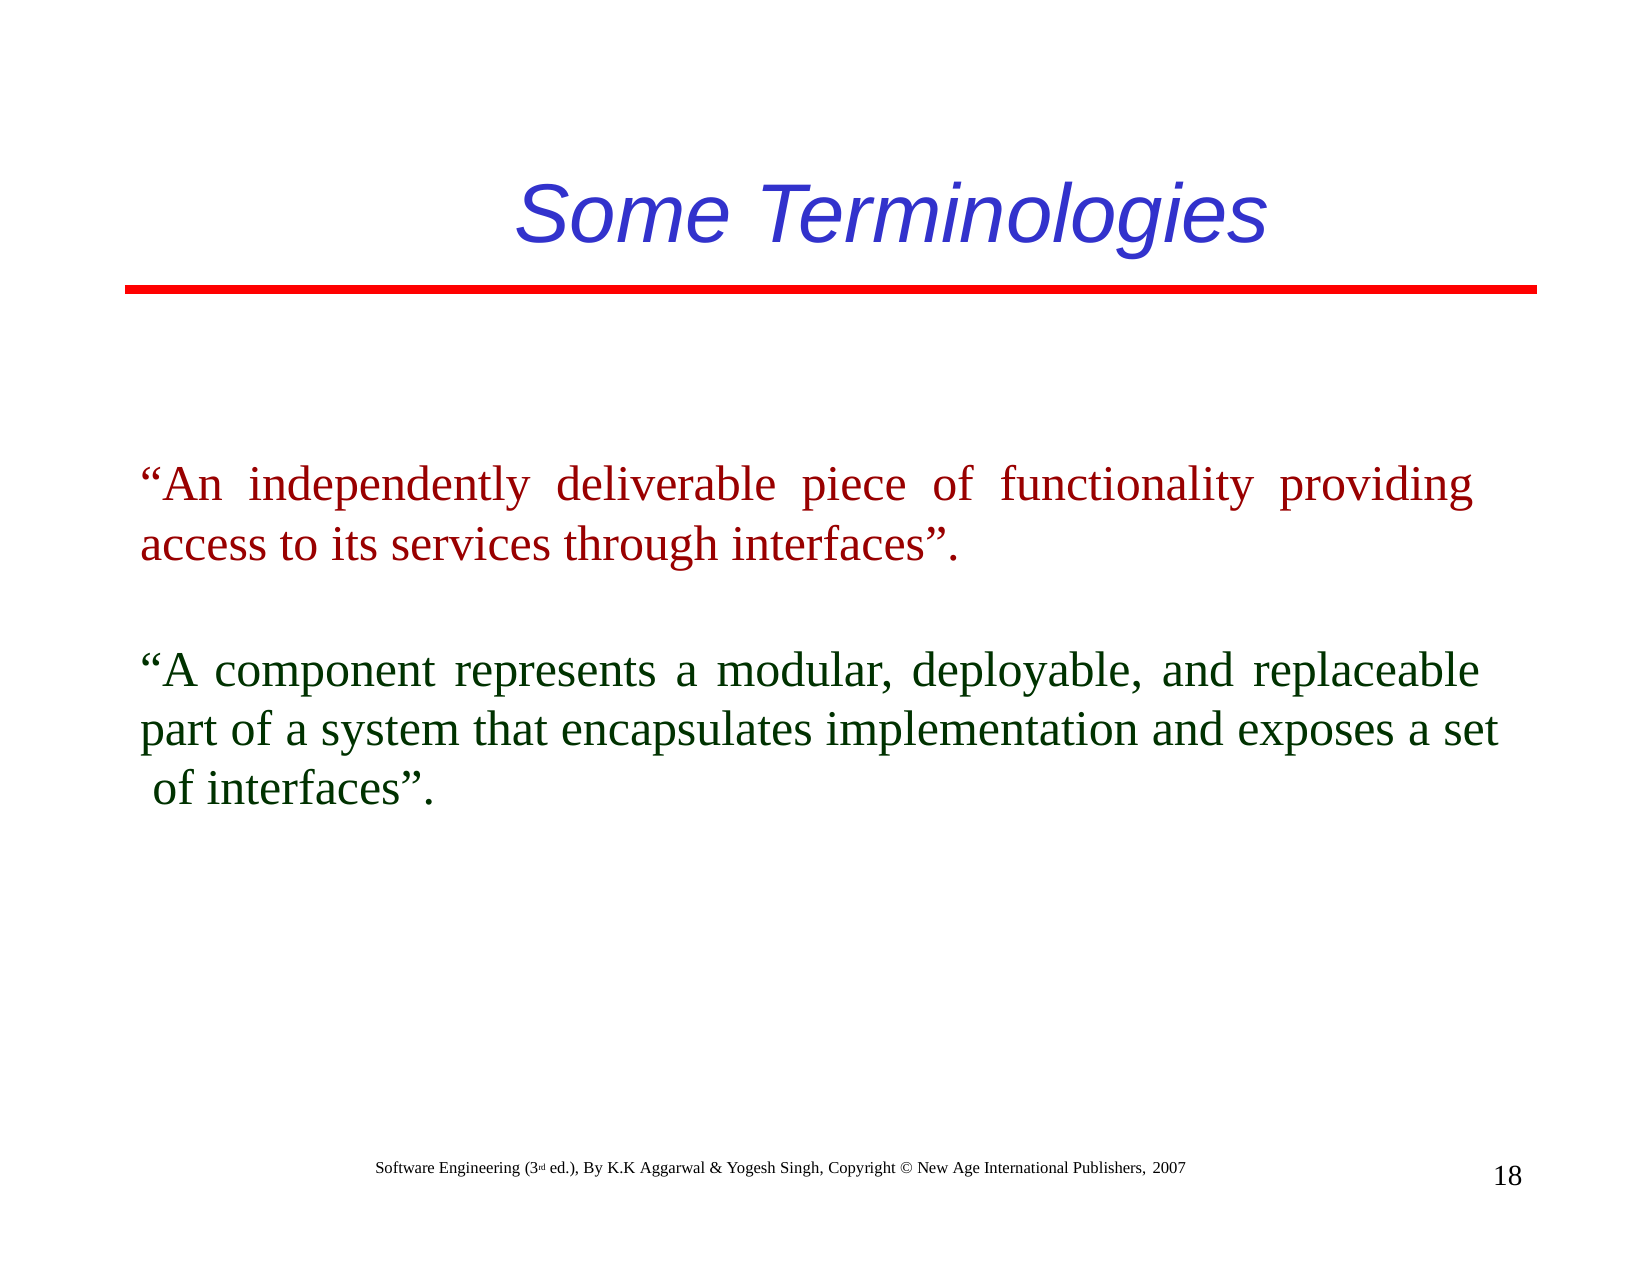

# Some Terminologies

“An independently deliverable piece of functionality providing  access to its services through interfaces”.

“A component represents a modular, deployable, and replaceable  part of a system that encapsulates implementation and exposes a set  of interfaces”.
Software Engineering (3rd  ed.), By K.K Aggarwal & Yogesh Singh, Copyright © New Age International Publishers, 2007
18